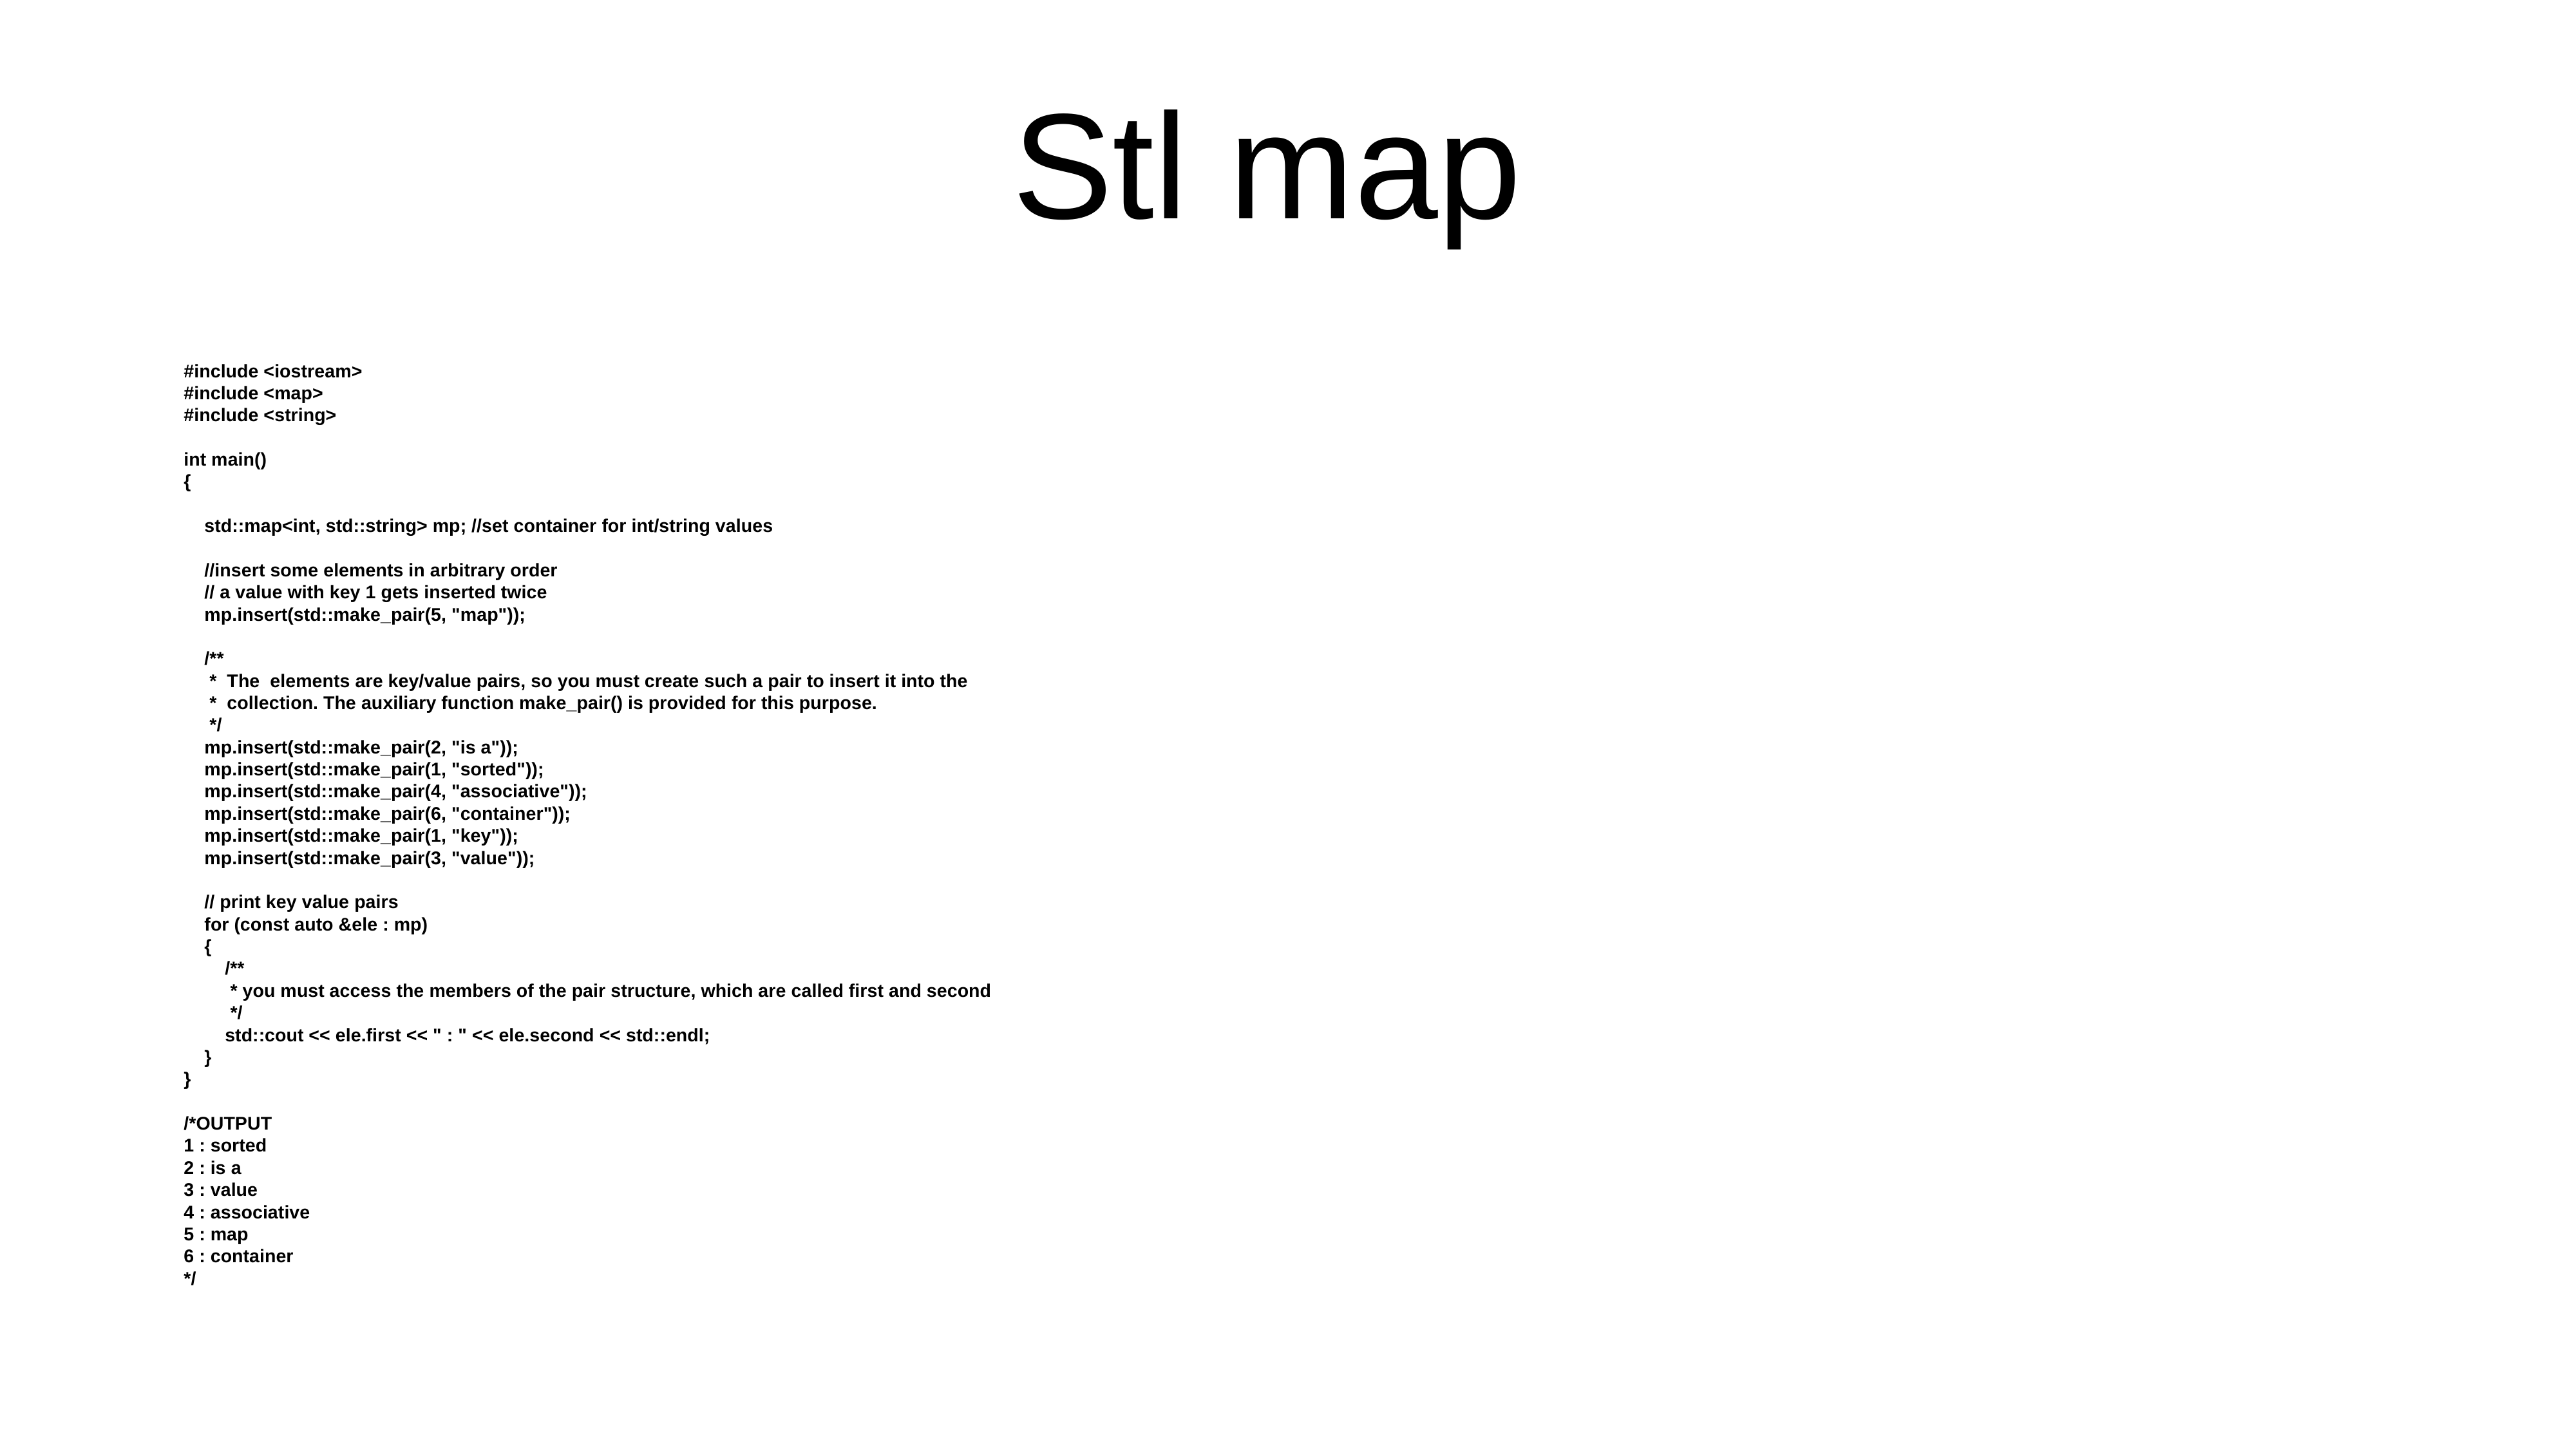

# Stl map
#include <iostream>
#include <map>
#include <string>

int main()
{

    std::map<int, std::string> mp; //set container for int/string values

    //insert some elements in arbitrary order
    // a value with key 1 gets inserted twice
    mp.insert(std::make_pair(5, "map"));

    /**
     *  The  elements are key/value pairs, so you must create such a pair to insert it into the
     *  collection. The auxiliary function make_pair() is provided for this purpose.
     */
    mp.insert(std::make_pair(2, "is a"));
    mp.insert(std::make_pair(1, "sorted"));
    mp.insert(std::make_pair(4, "associative"));
    mp.insert(std::make_pair(6, "container"));
    mp.insert(std::make_pair(1, "key"));
    mp.insert(std::make_pair(3, "value"));

    // print key value pairs
    for (const auto &ele : mp)
    {
        /**
         * you must access the members of the pair structure, which are called first and second
         */
        std::cout << ele.first << " : " << ele.second << std::endl;
    }
}

/*OUTPUT
1 : sorted
2 : is a
3 : value
4 : associative
5 : map
6 : container
*/